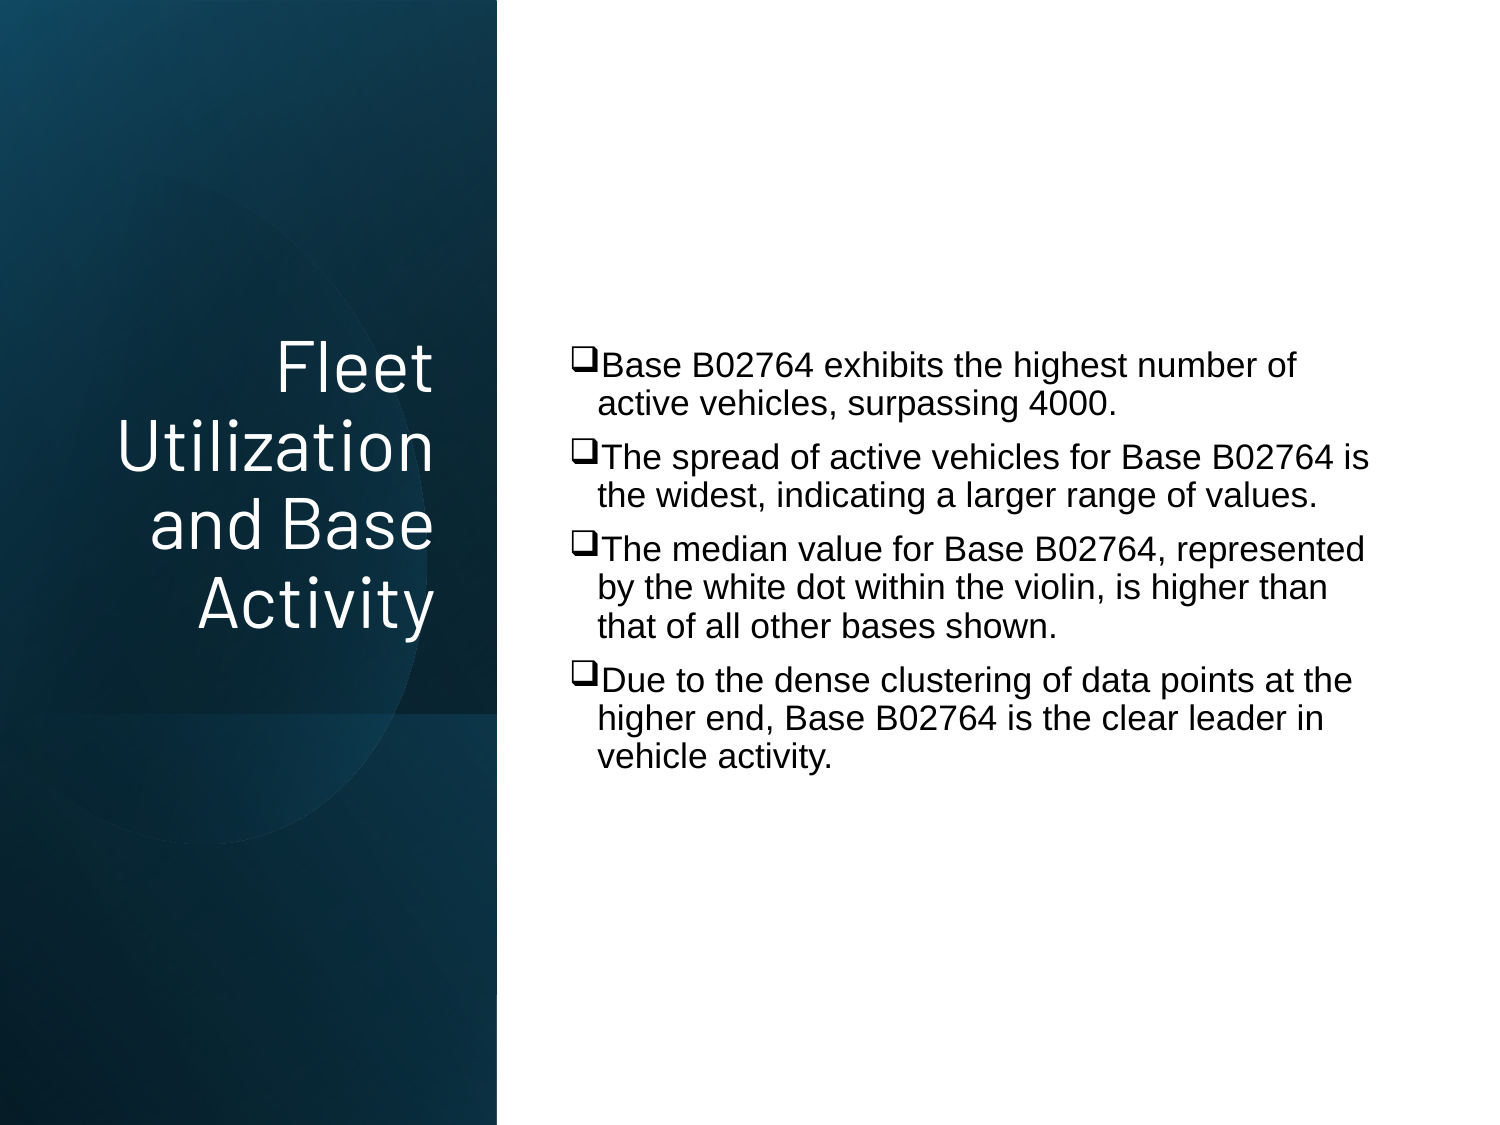

# Fleet Utilization and Base Activity
Base B02764 exhibits the highest number of active vehicles, surpassing 4000.
The spread of active vehicles for Base B02764 is the widest, indicating a larger range of values.
The median value for Base B02764, represented by the white dot within the violin, is higher than that of all other bases shown.
Due to the dense clustering of data points at the higher end, Base B02764 is the clear leader in vehicle activity.